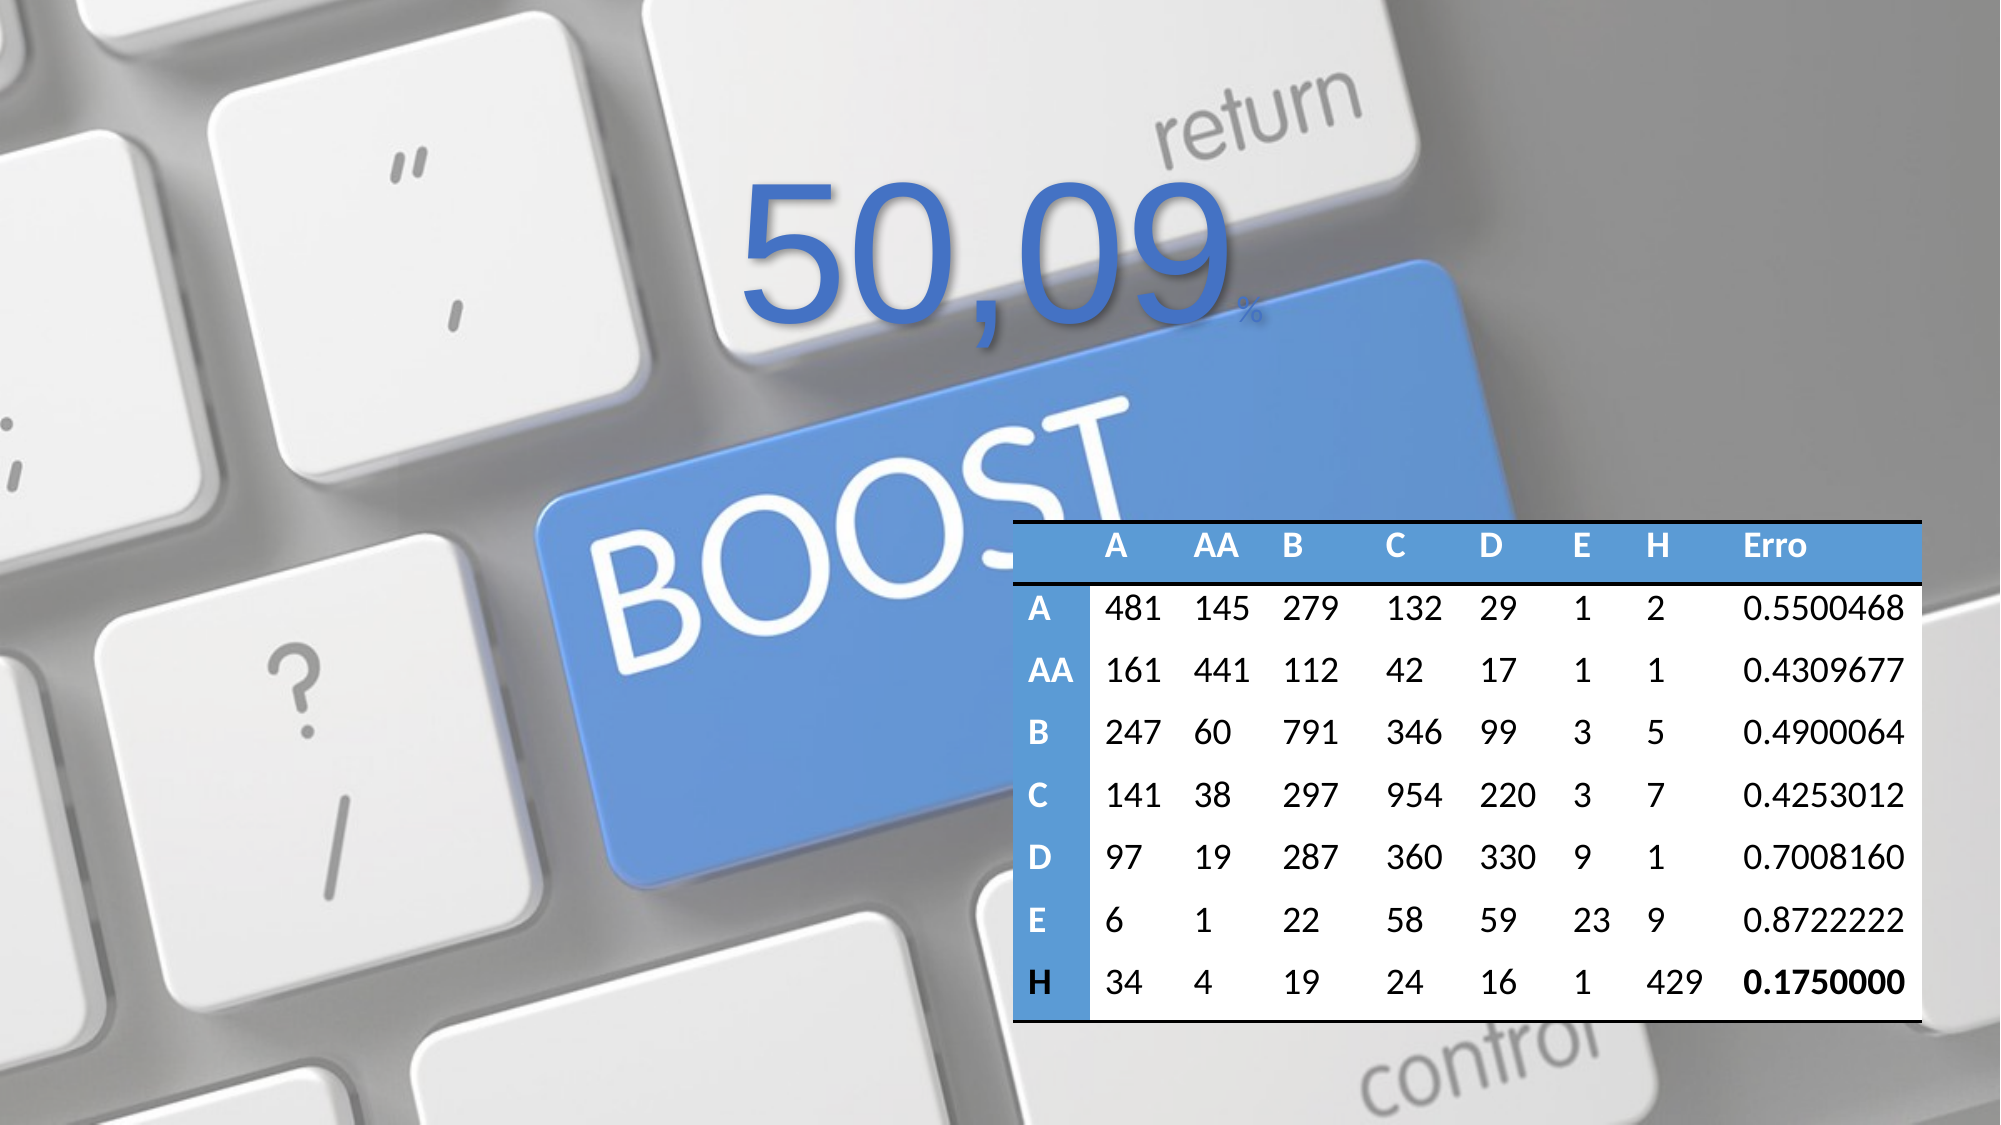

50,09%
|  | A | AA | B | C | D | E | H | Erro |
| --- | --- | --- | --- | --- | --- | --- | --- | --- |
| A | 481 | 145 | 279 | 132 | 29 | 1 | 2 | 0.5500468 |
| AA | 161 | 441 | 112 | 42 | 17 | 1 | 1 | 0.4309677 |
| B | 247 | 60 | 791 | 346 | 99 | 3 | 5 | 0.4900064 |
| C | 141 | 38 | 297 | 954 | 220 | 3 | 7 | 0.4253012 |
| D | 97 | 19 | 287 | 360 | 330 | 9 | 1 | 0.7008160 |
| E | 6 | 1 | 22 | 58 | 59 | 23 | 9 | 0.8722222 |
| H | 34 | 4 | 19 | 24 | 16 | 1 | 429 | 0.1750000 |